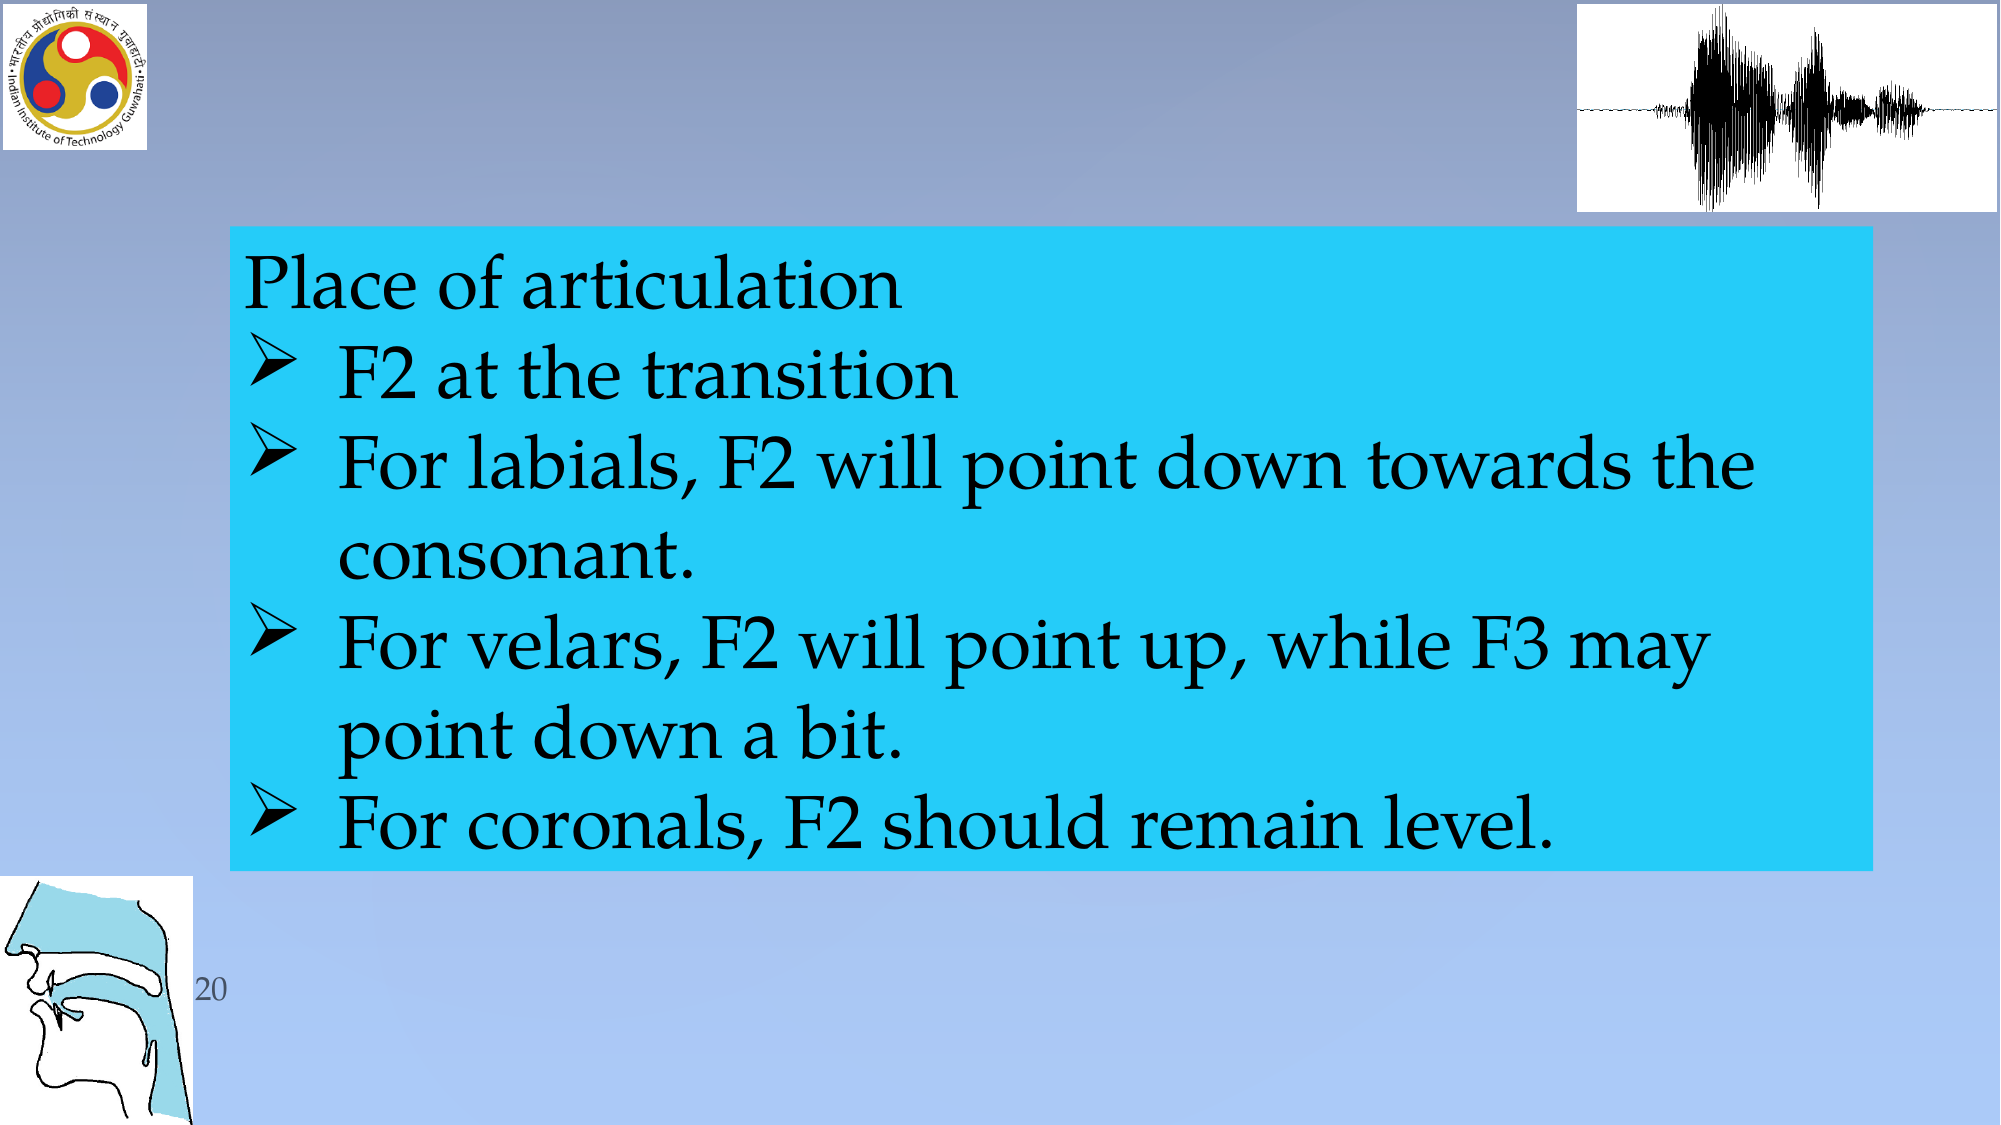

Place of articulation
F2 at the transition
For labials, F2 will point down towards the consonant.
For velars, F2 will point up, while F3 may point down a bit.
For coronals, F2 should remain level.
20